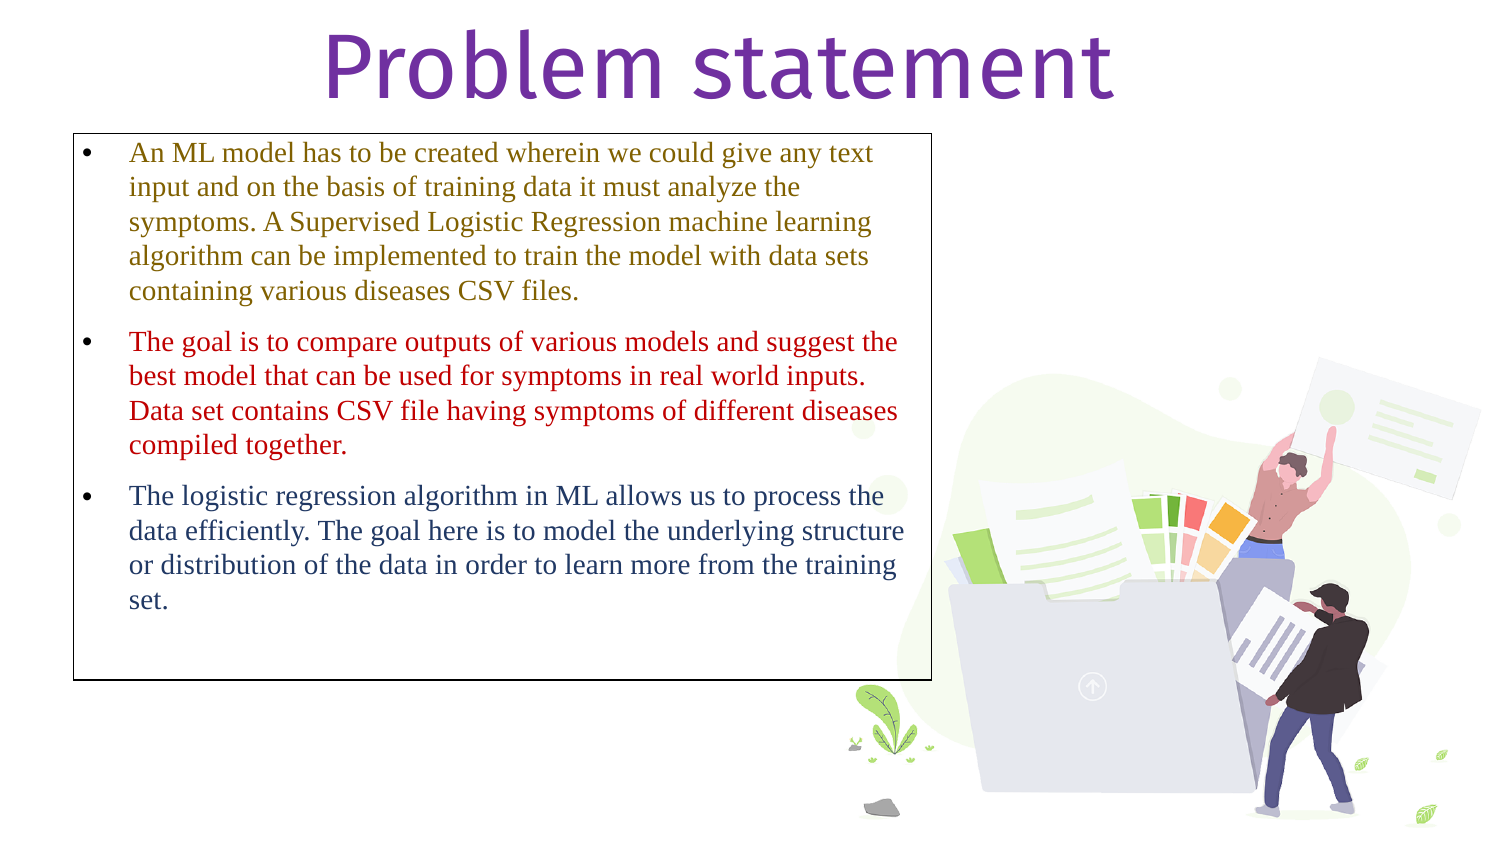

Problem statement
| An ML model has to be created wherein we could give any text input and on the basis of training data it must analyze the symptoms. A Supervised Logistic Regression machine learning algorithm can be implemented to train the model with data sets containing various diseases CSV files. The goal is to compare outputs of various models and suggest the best model that can be used for symptoms in real world inputs. Data set contains CSV file having symptoms of different diseases compiled together. The logistic regression algorithm in ML allows us to process the data efficiently. The goal here is to model the underlying structure or distribution of the data in order to learn more from the training set. |
| --- |